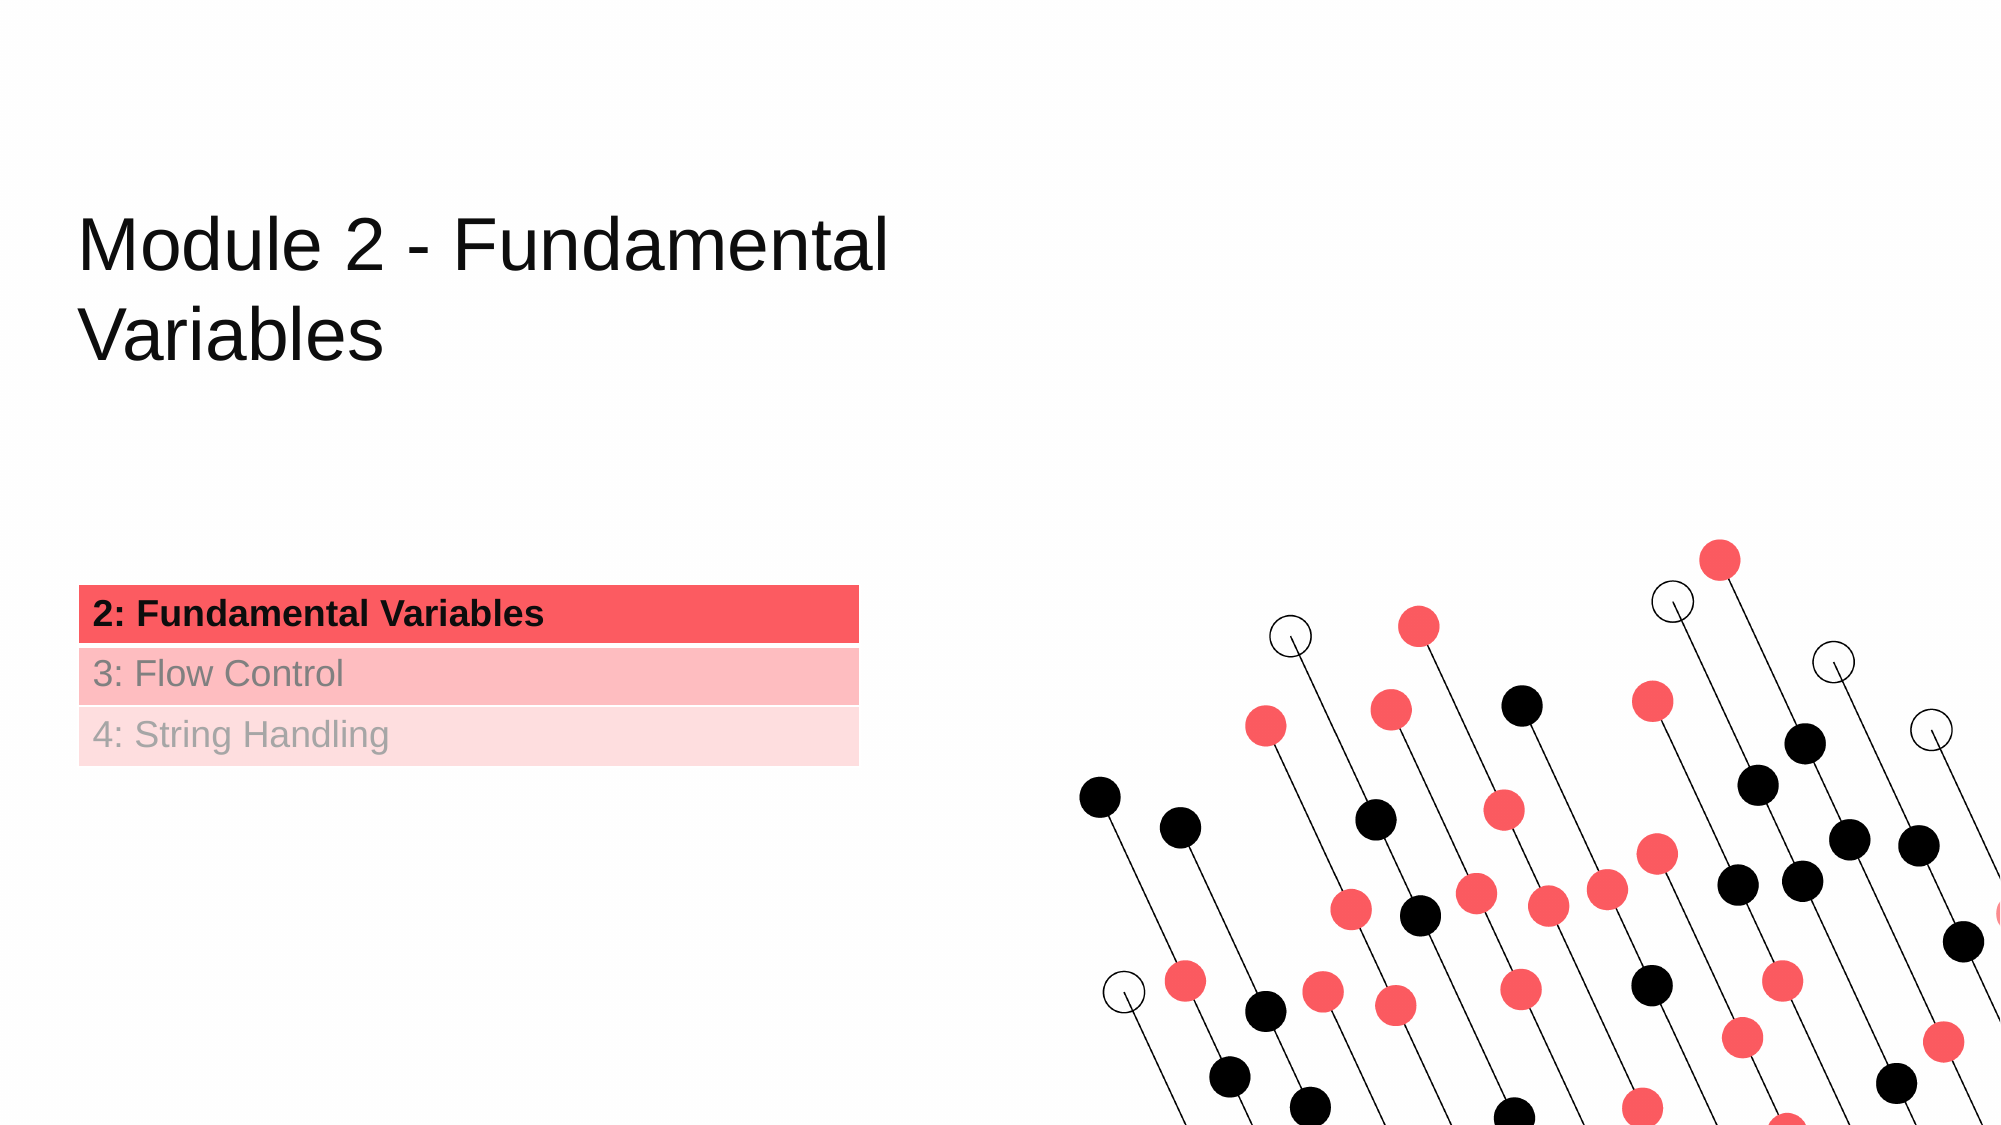

# Module 2 - Fundamental Variables

| 2: Fundamental Variables |
| --- |
| 3: Flow Control |
| 4: String Handling |